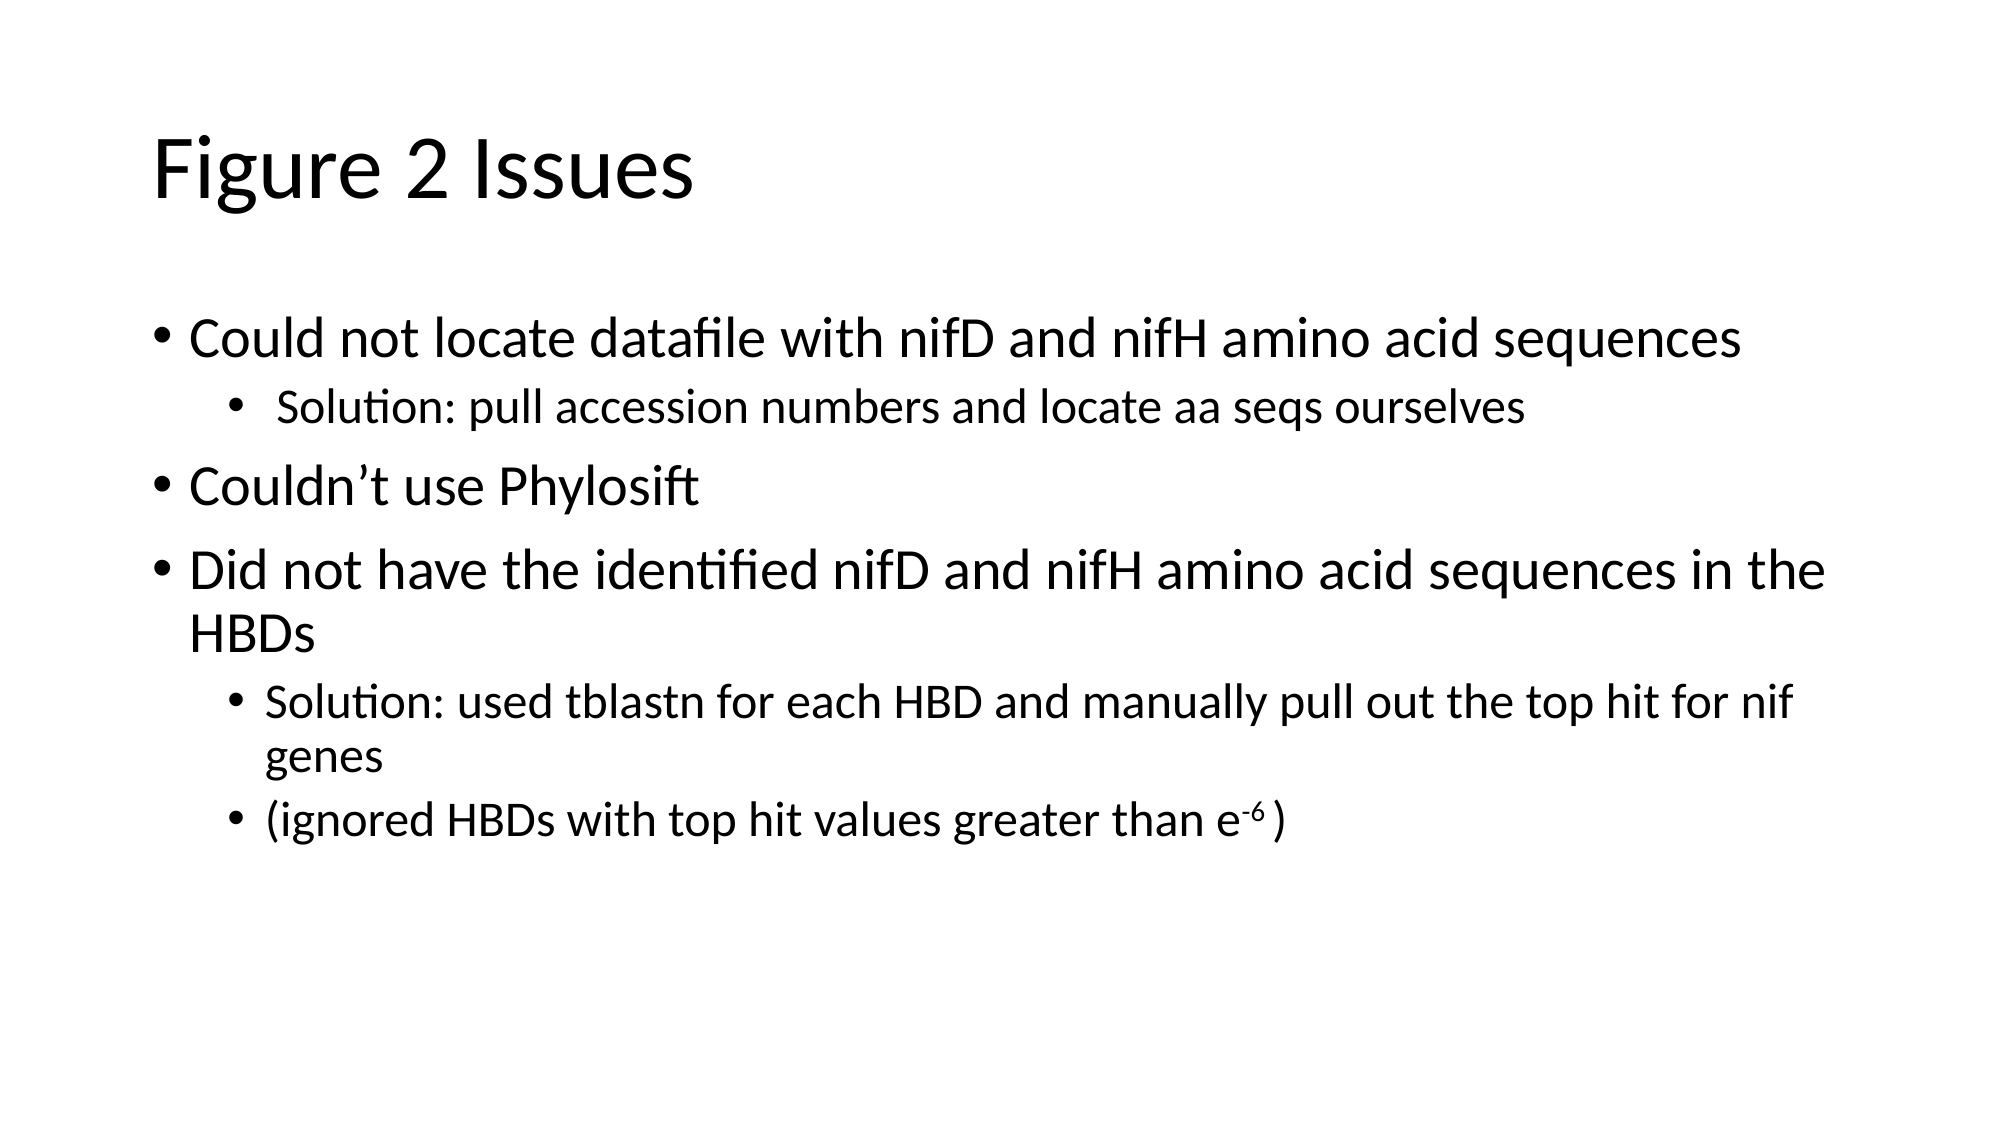

# Figure 2 Issues
Could not locate datafile with nifD and nifH amino acid sequences
 Solution: pull accession numbers and locate aa seqs ourselves
Couldn’t use Phylosift
Did not have the identified nifD and nifH amino acid sequences in the HBDs
Solution: used tblastn for each HBD and manually pull out the top hit for nif genes
(ignored HBDs with top hit values greater than e-6 )